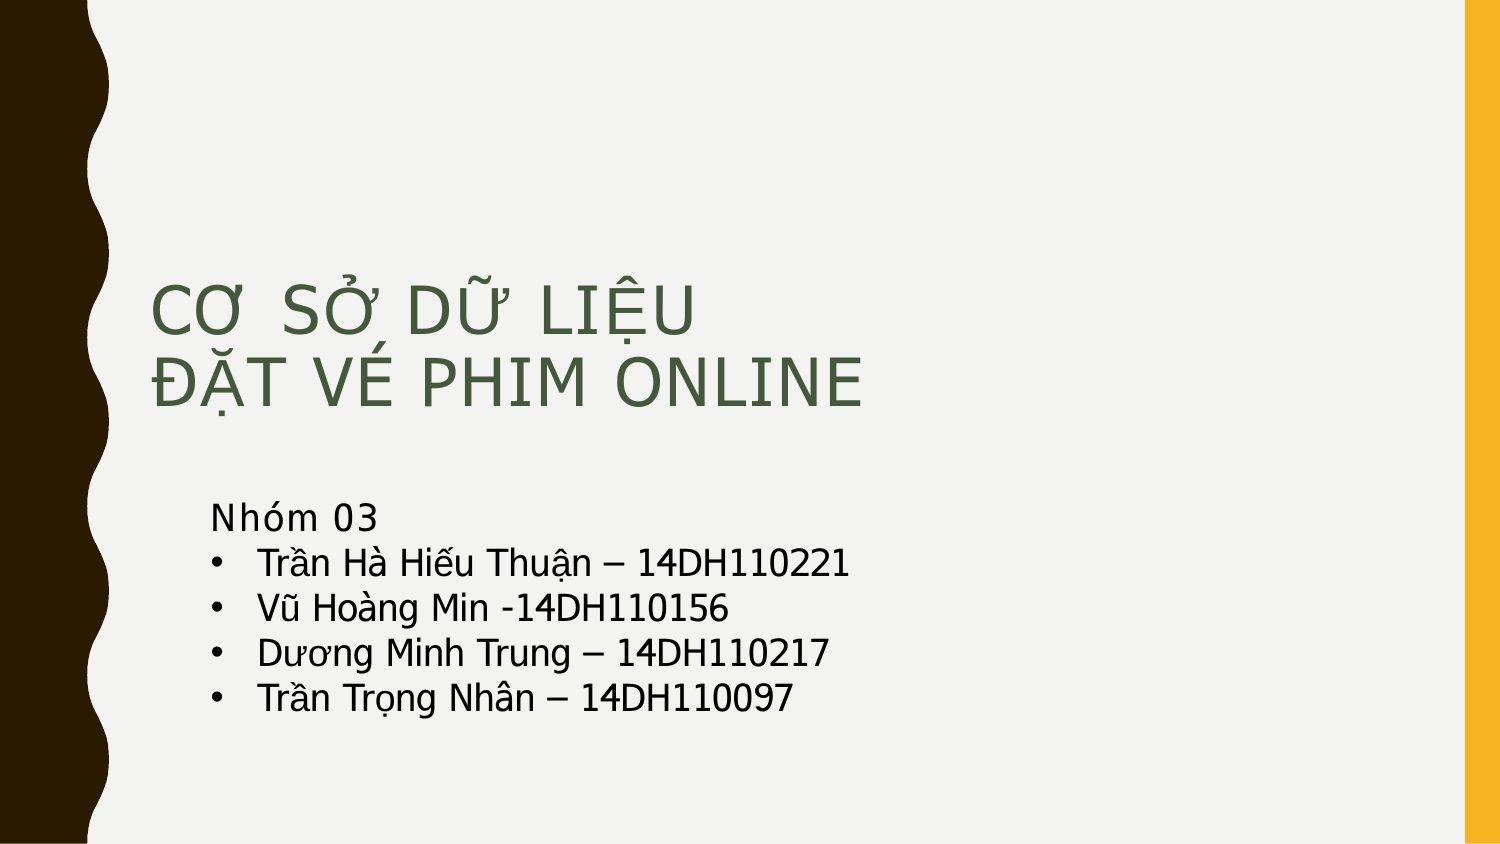

# CƠ SỞ DỮ LIỆU ĐẶT VÉ PHIM ONLINE
Nhóm 03
Trần Hà Hiếu Thuận – 14DH110221
Vũ Hoàng Min -14DH110156
Dương Minh Trung – 14DH110217
Trần Trọng Nhân – 14DH110097